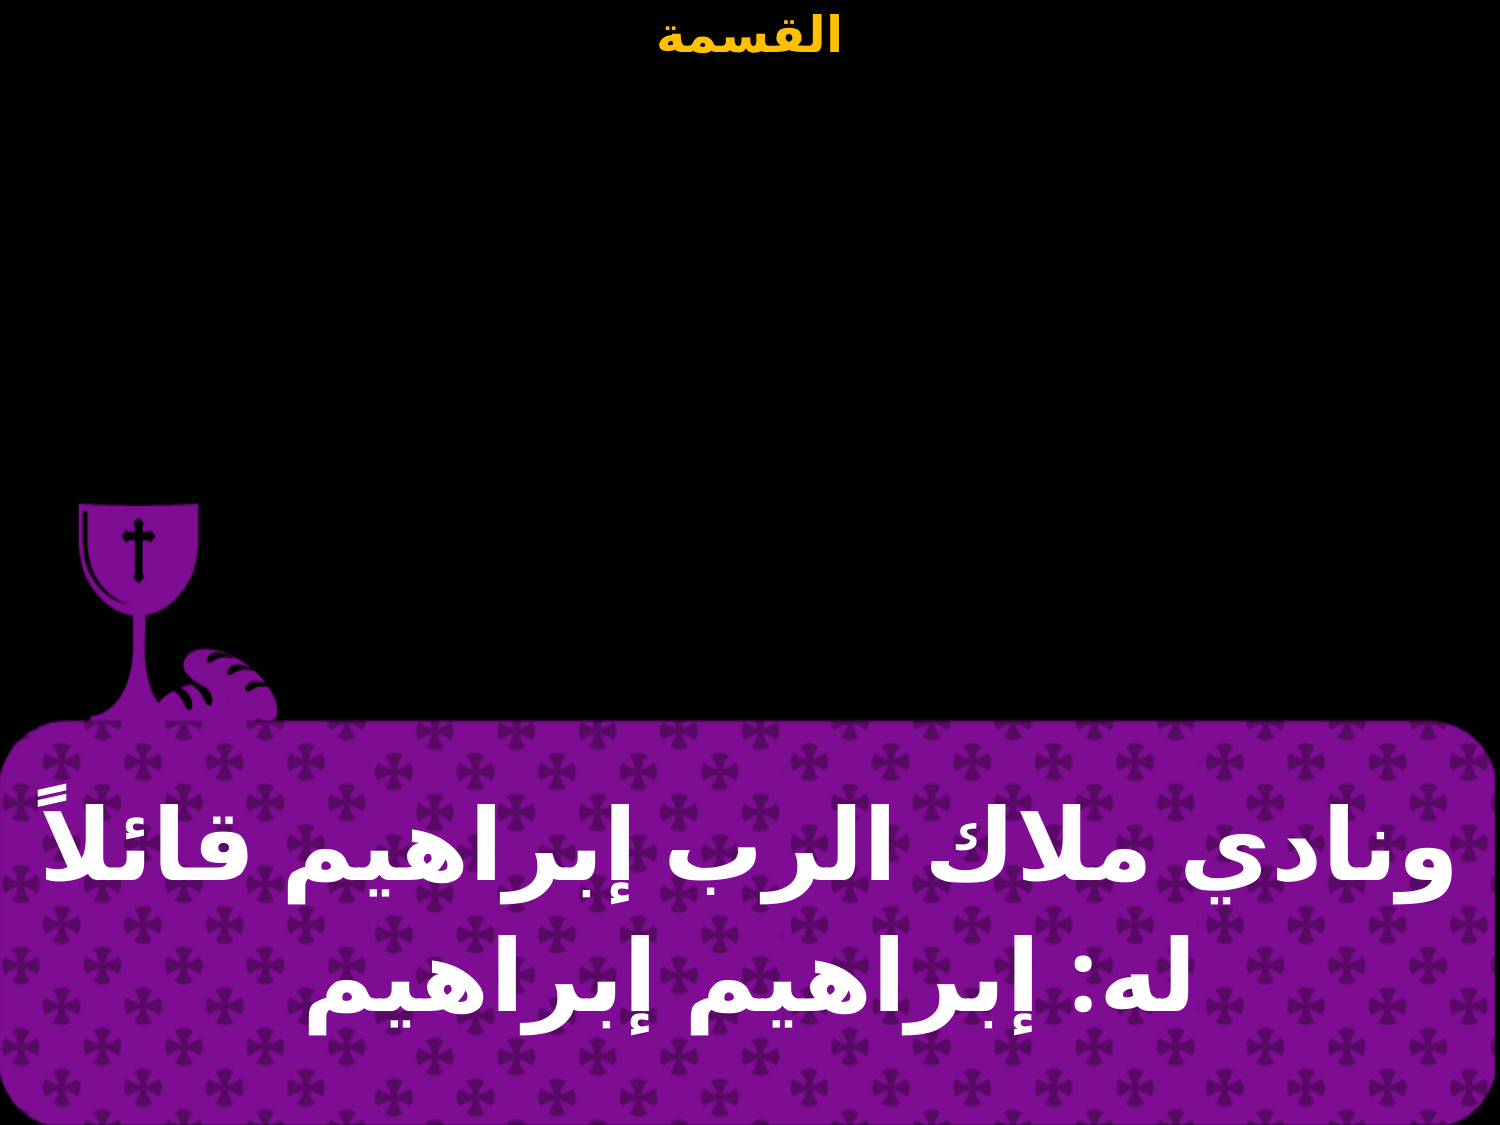

| ونادي ملاك الرب إبراهيم قائلاً له: إبراهيم إبراهيم |
| --- |